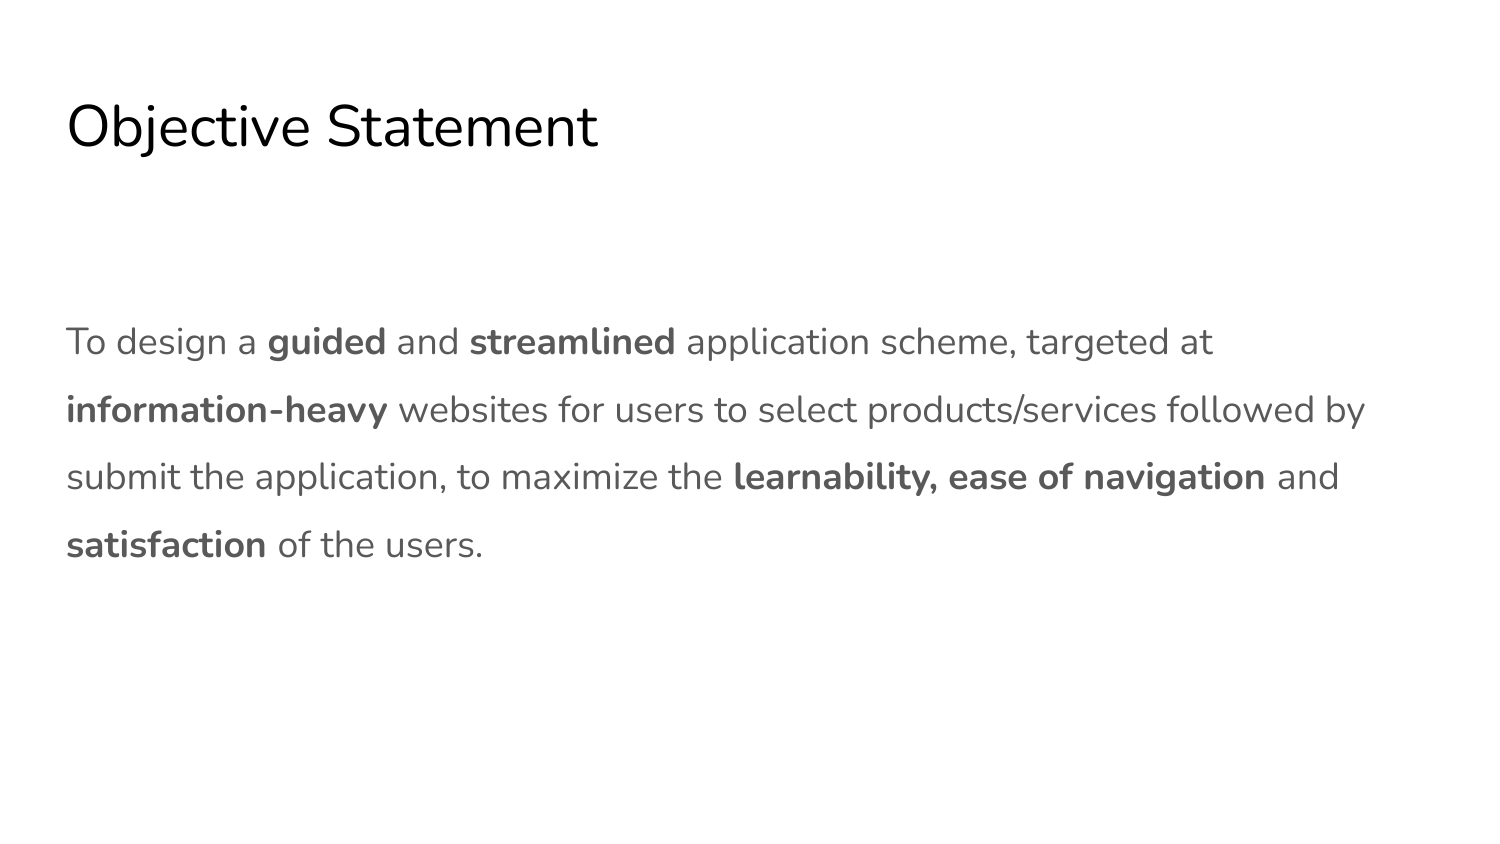

# Objective Statement
To design a guided and streamlined application scheme, targeted at information-heavy websites for users to select products/services followed by submit the application, to maximize the learnability, ease of navigation and satisfaction of the users.